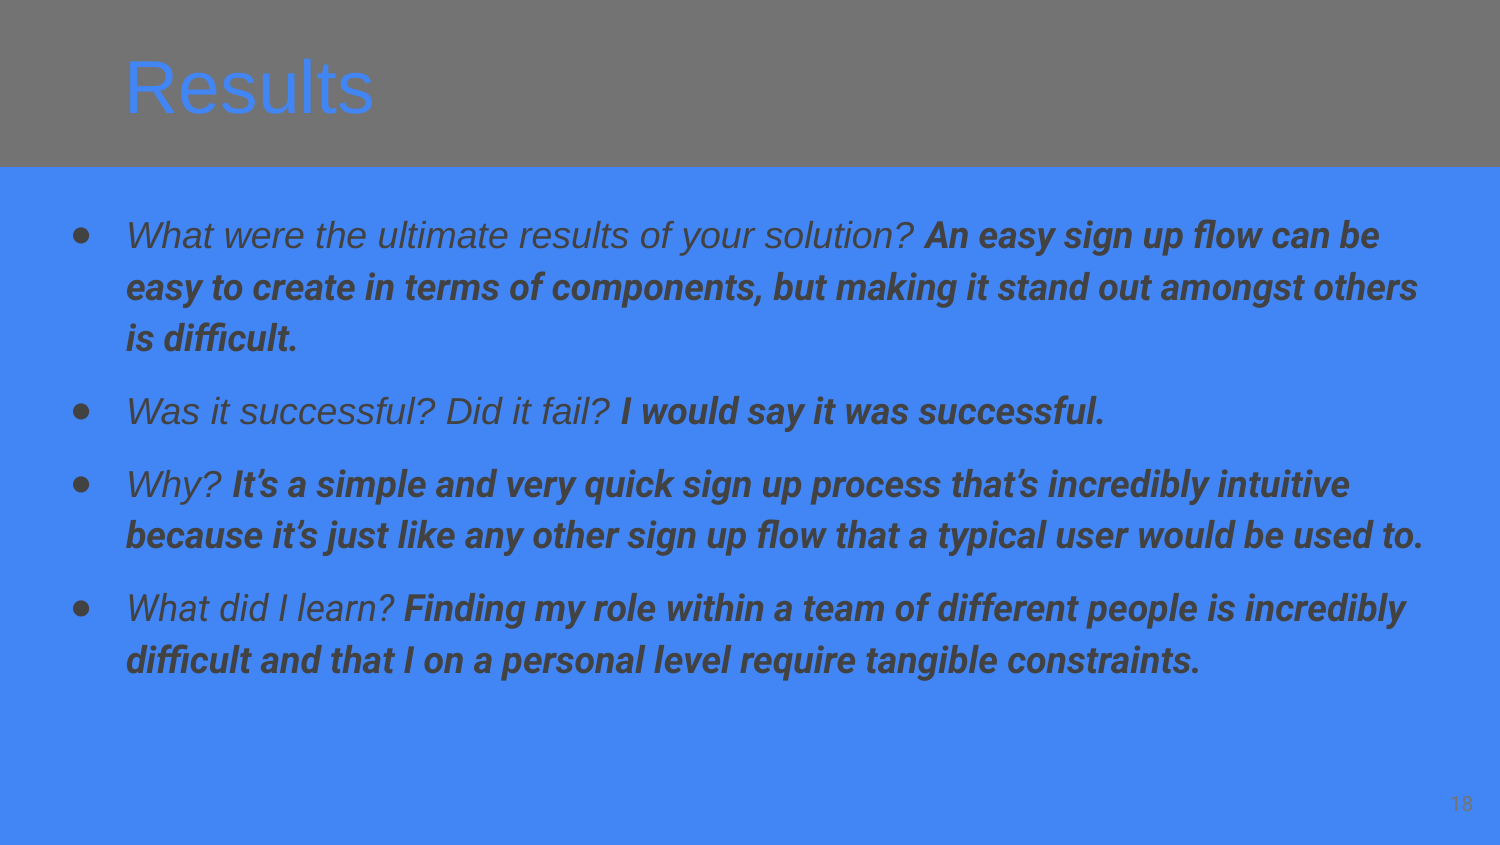

Results
What were the ultimate results of your solution? An easy sign up flow can be easy to create in terms of components, but making it stand out amongst others is difficult.
Was it successful? Did it fail? I would say it was successful.
Why? It’s a simple and very quick sign up process that’s incredibly intuitive because it’s just like any other sign up flow that a typical user would be used to.
What did I learn? Finding my role within a team of different people is incredibly difficult and that I on a personal level require tangible constraints.
18